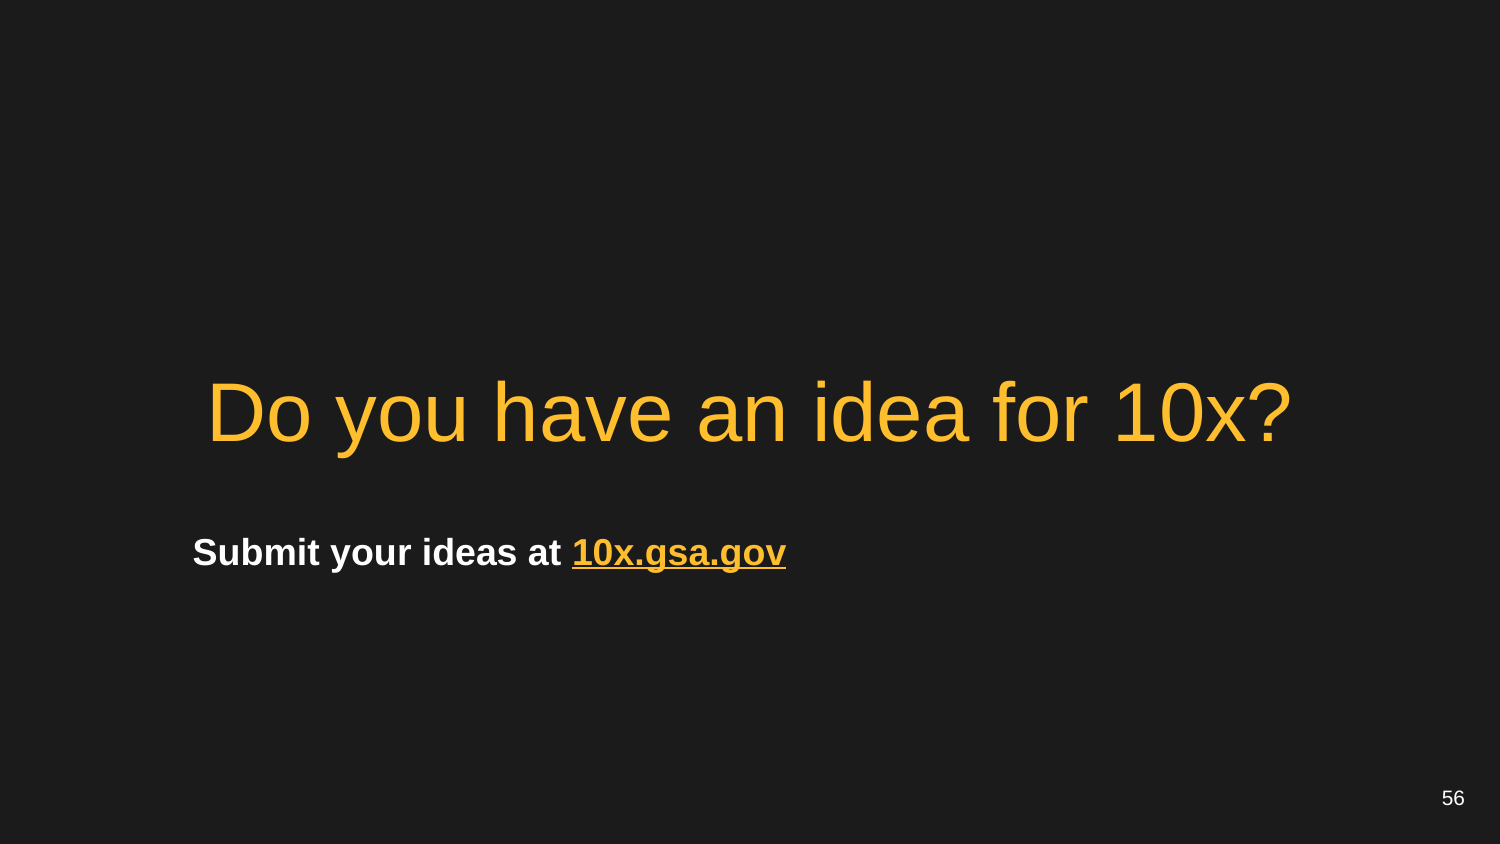

# Do you have an idea for 10x?
Submit your ideas at 10x.gsa.gov
56